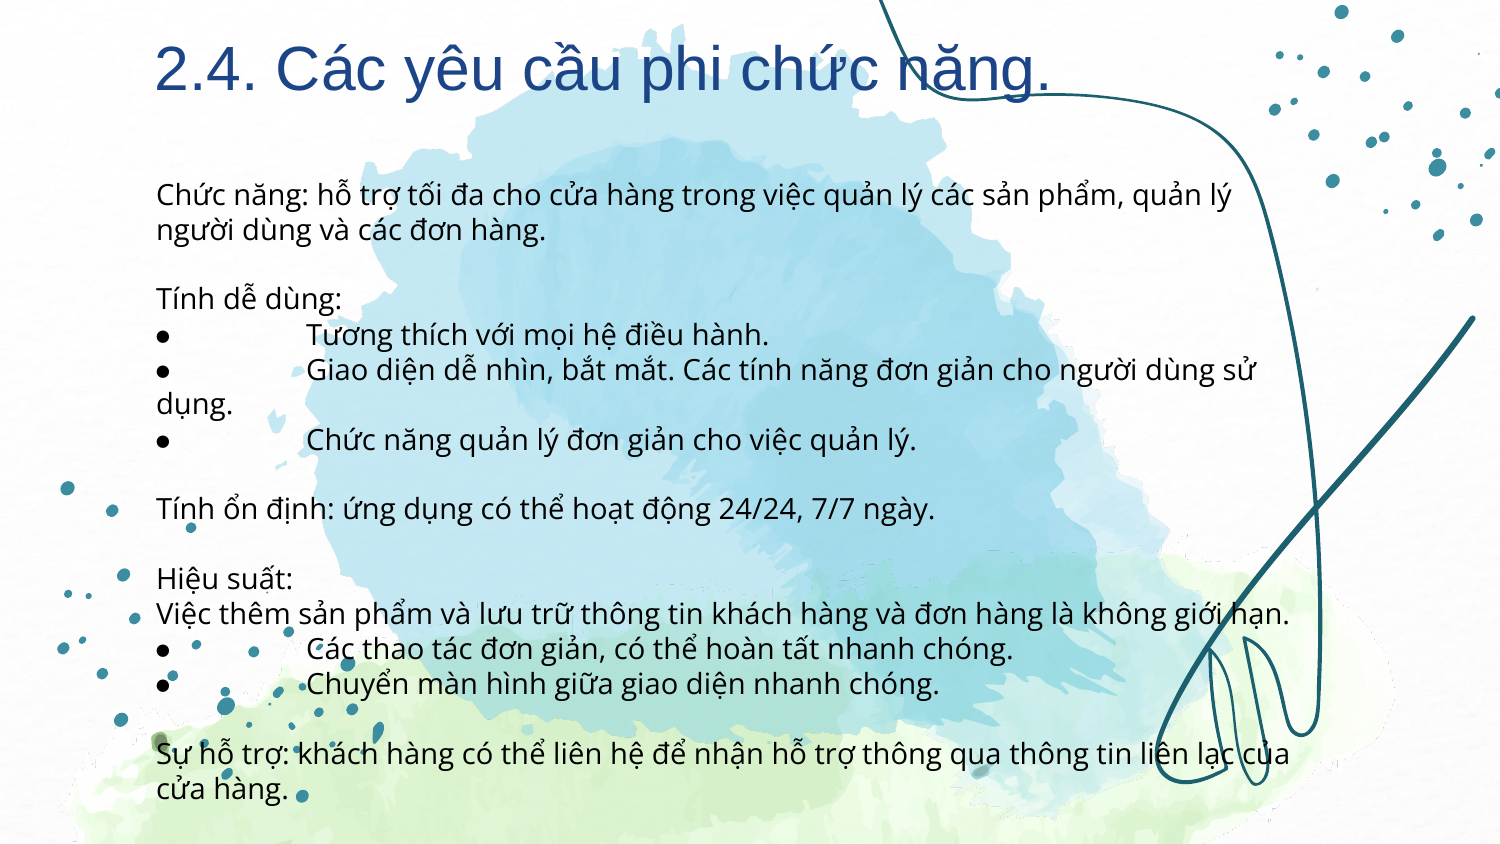

# 2.4. Các yêu cầu phi chức năng.
Chức năng: hỗ trợ tối đa cho cửa hàng trong việc quản lý các sản phẩm, quản lý người dùng và các đơn hàng.

Tính dễ dùng:
⦁	Tương thích với mọi hệ điều hành.
⦁	Giao diện dễ nhìn, bắt mắt. Các tính năng đơn giản cho người dùng sử dụng.
⦁	Chức năng quản lý đơn giản cho việc quản lý.

Tính ổn định: ứng dụng có thể hoạt động 24/24, 7/7 ngày.

Hiệu suất:
Việc thêm sản phẩm và lưu trữ thông tin khách hàng và đơn hàng là không giới hạn.
⦁	Các thao tác đơn giản, có thể hoàn tất nhanh chóng.
⦁	Chuyển màn hình giữa giao diện nhanh chóng.

Sự hỗ trợ: khách hàng có thể liên hệ để nhận hỗ trợ thông qua thông tin liên lạc của cửa hàng.